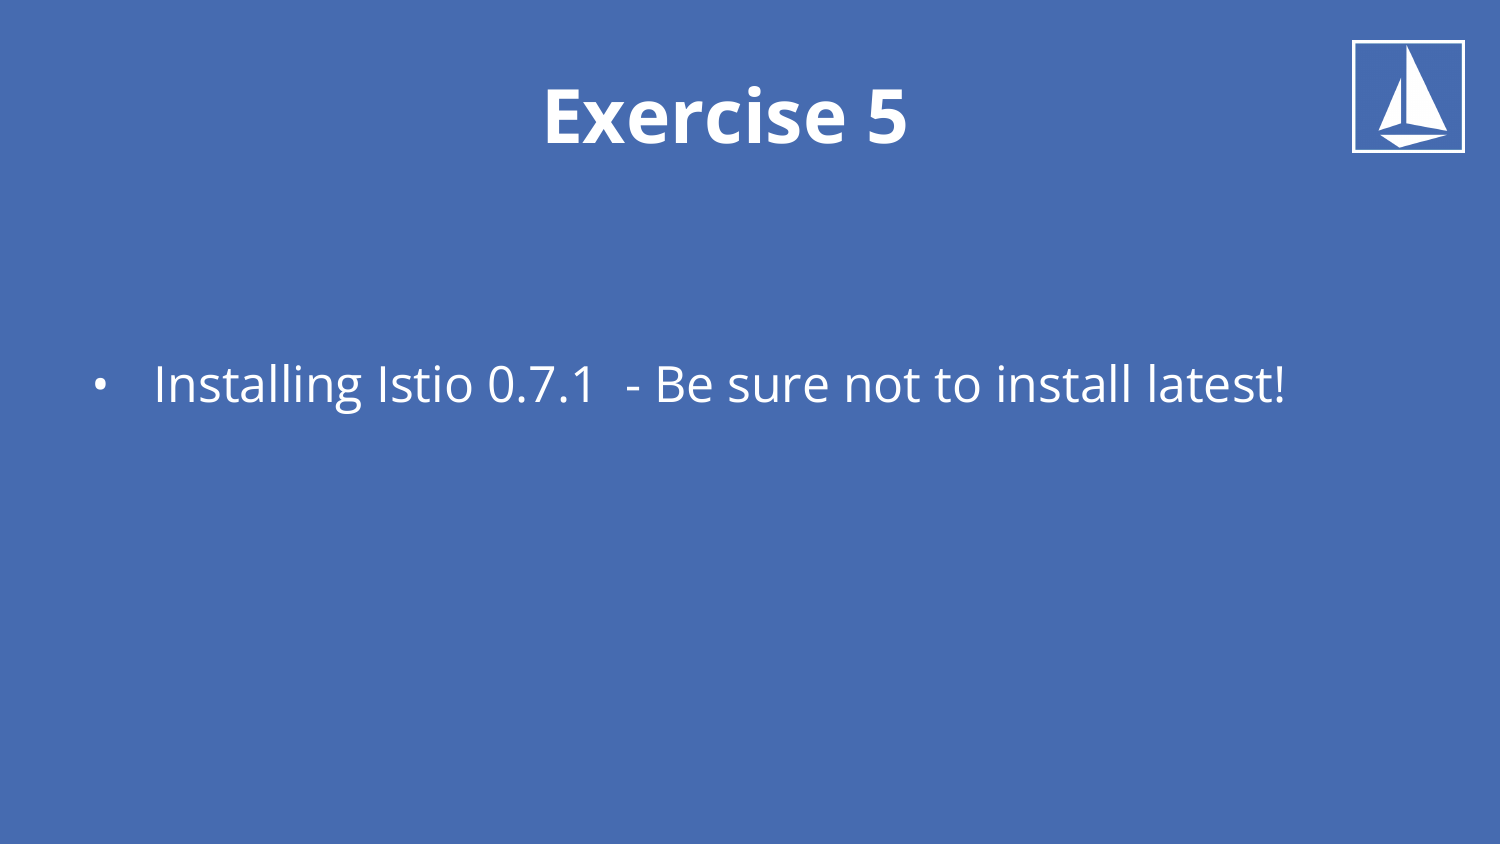

# Exercise 5

Installing Istio 0.7.1  - Be sure not to install latest!